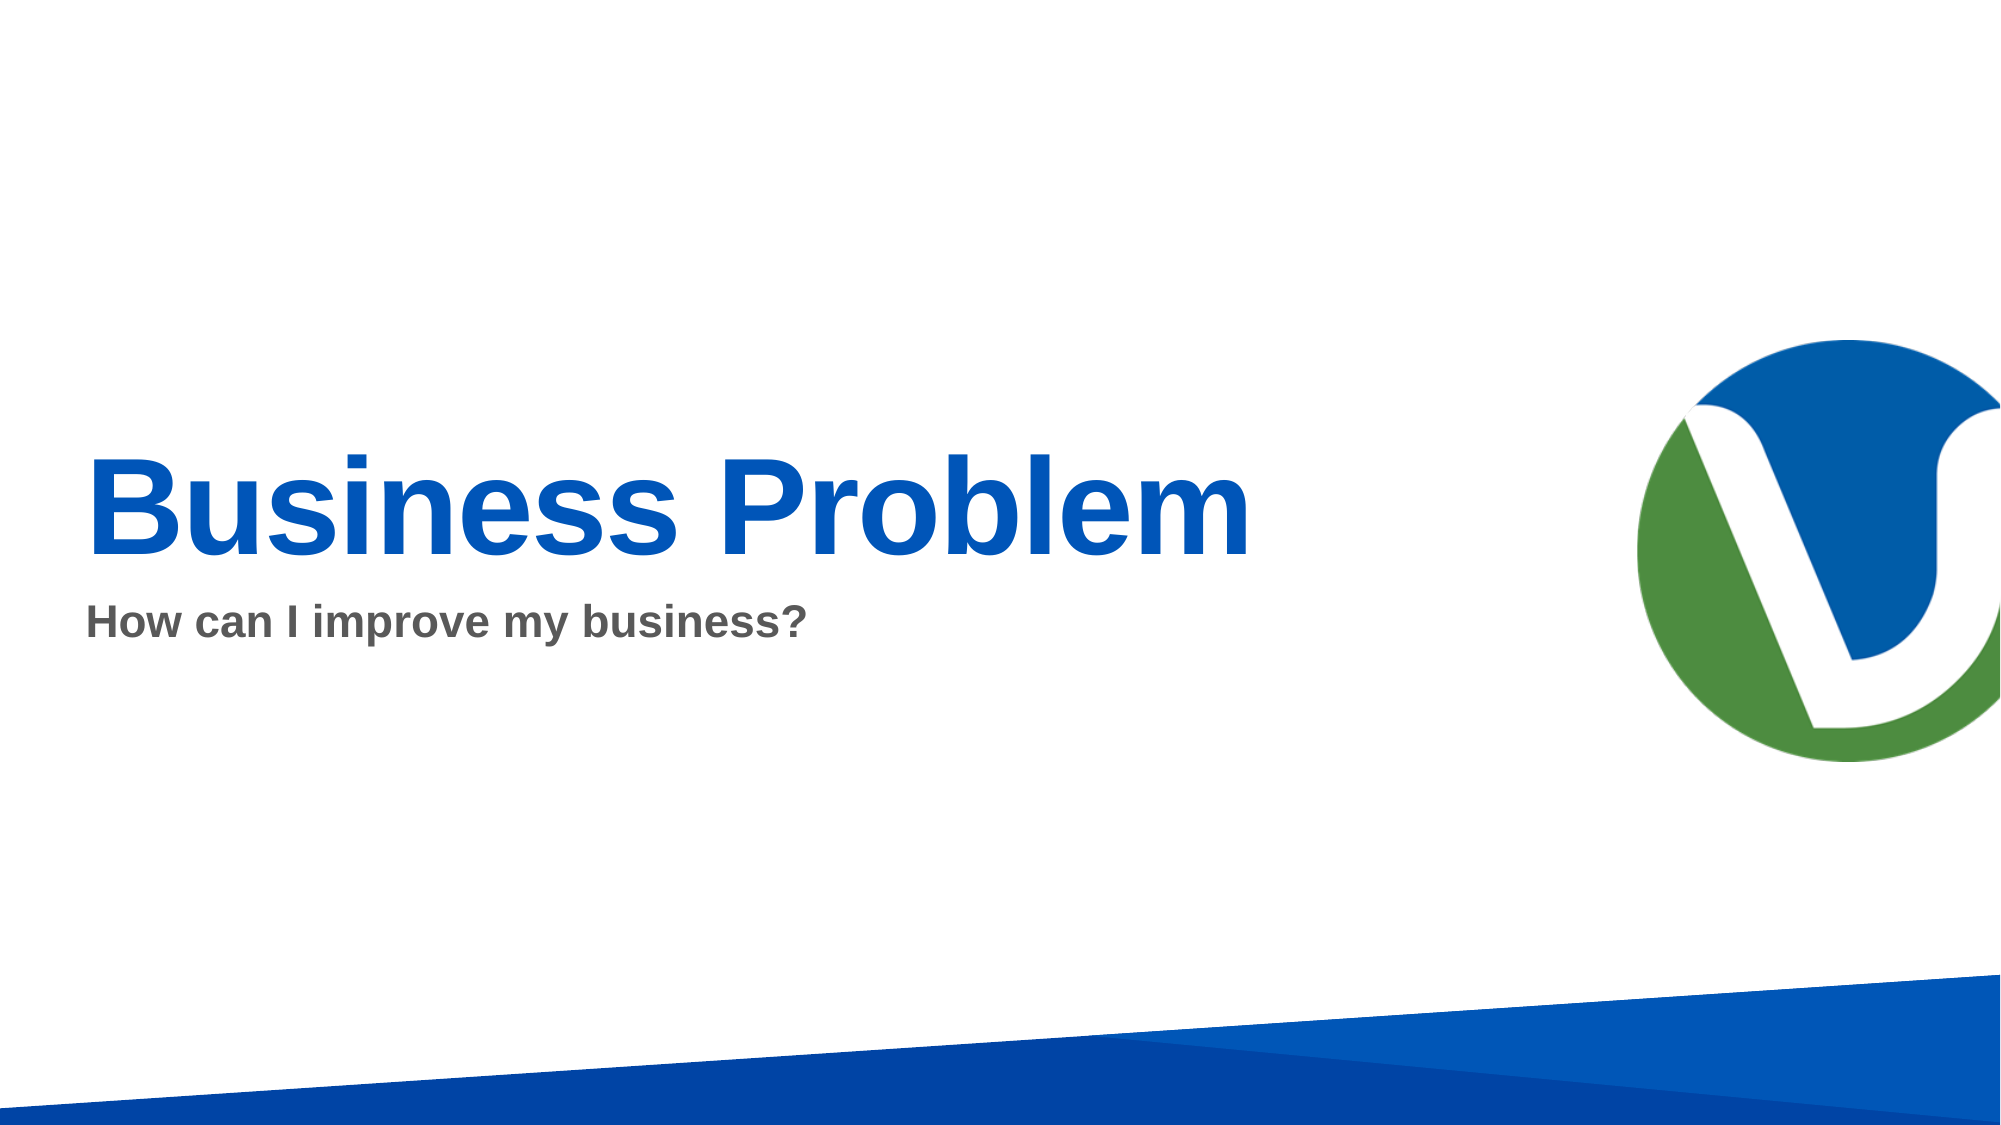

# Business Problem
How can I improve my business?